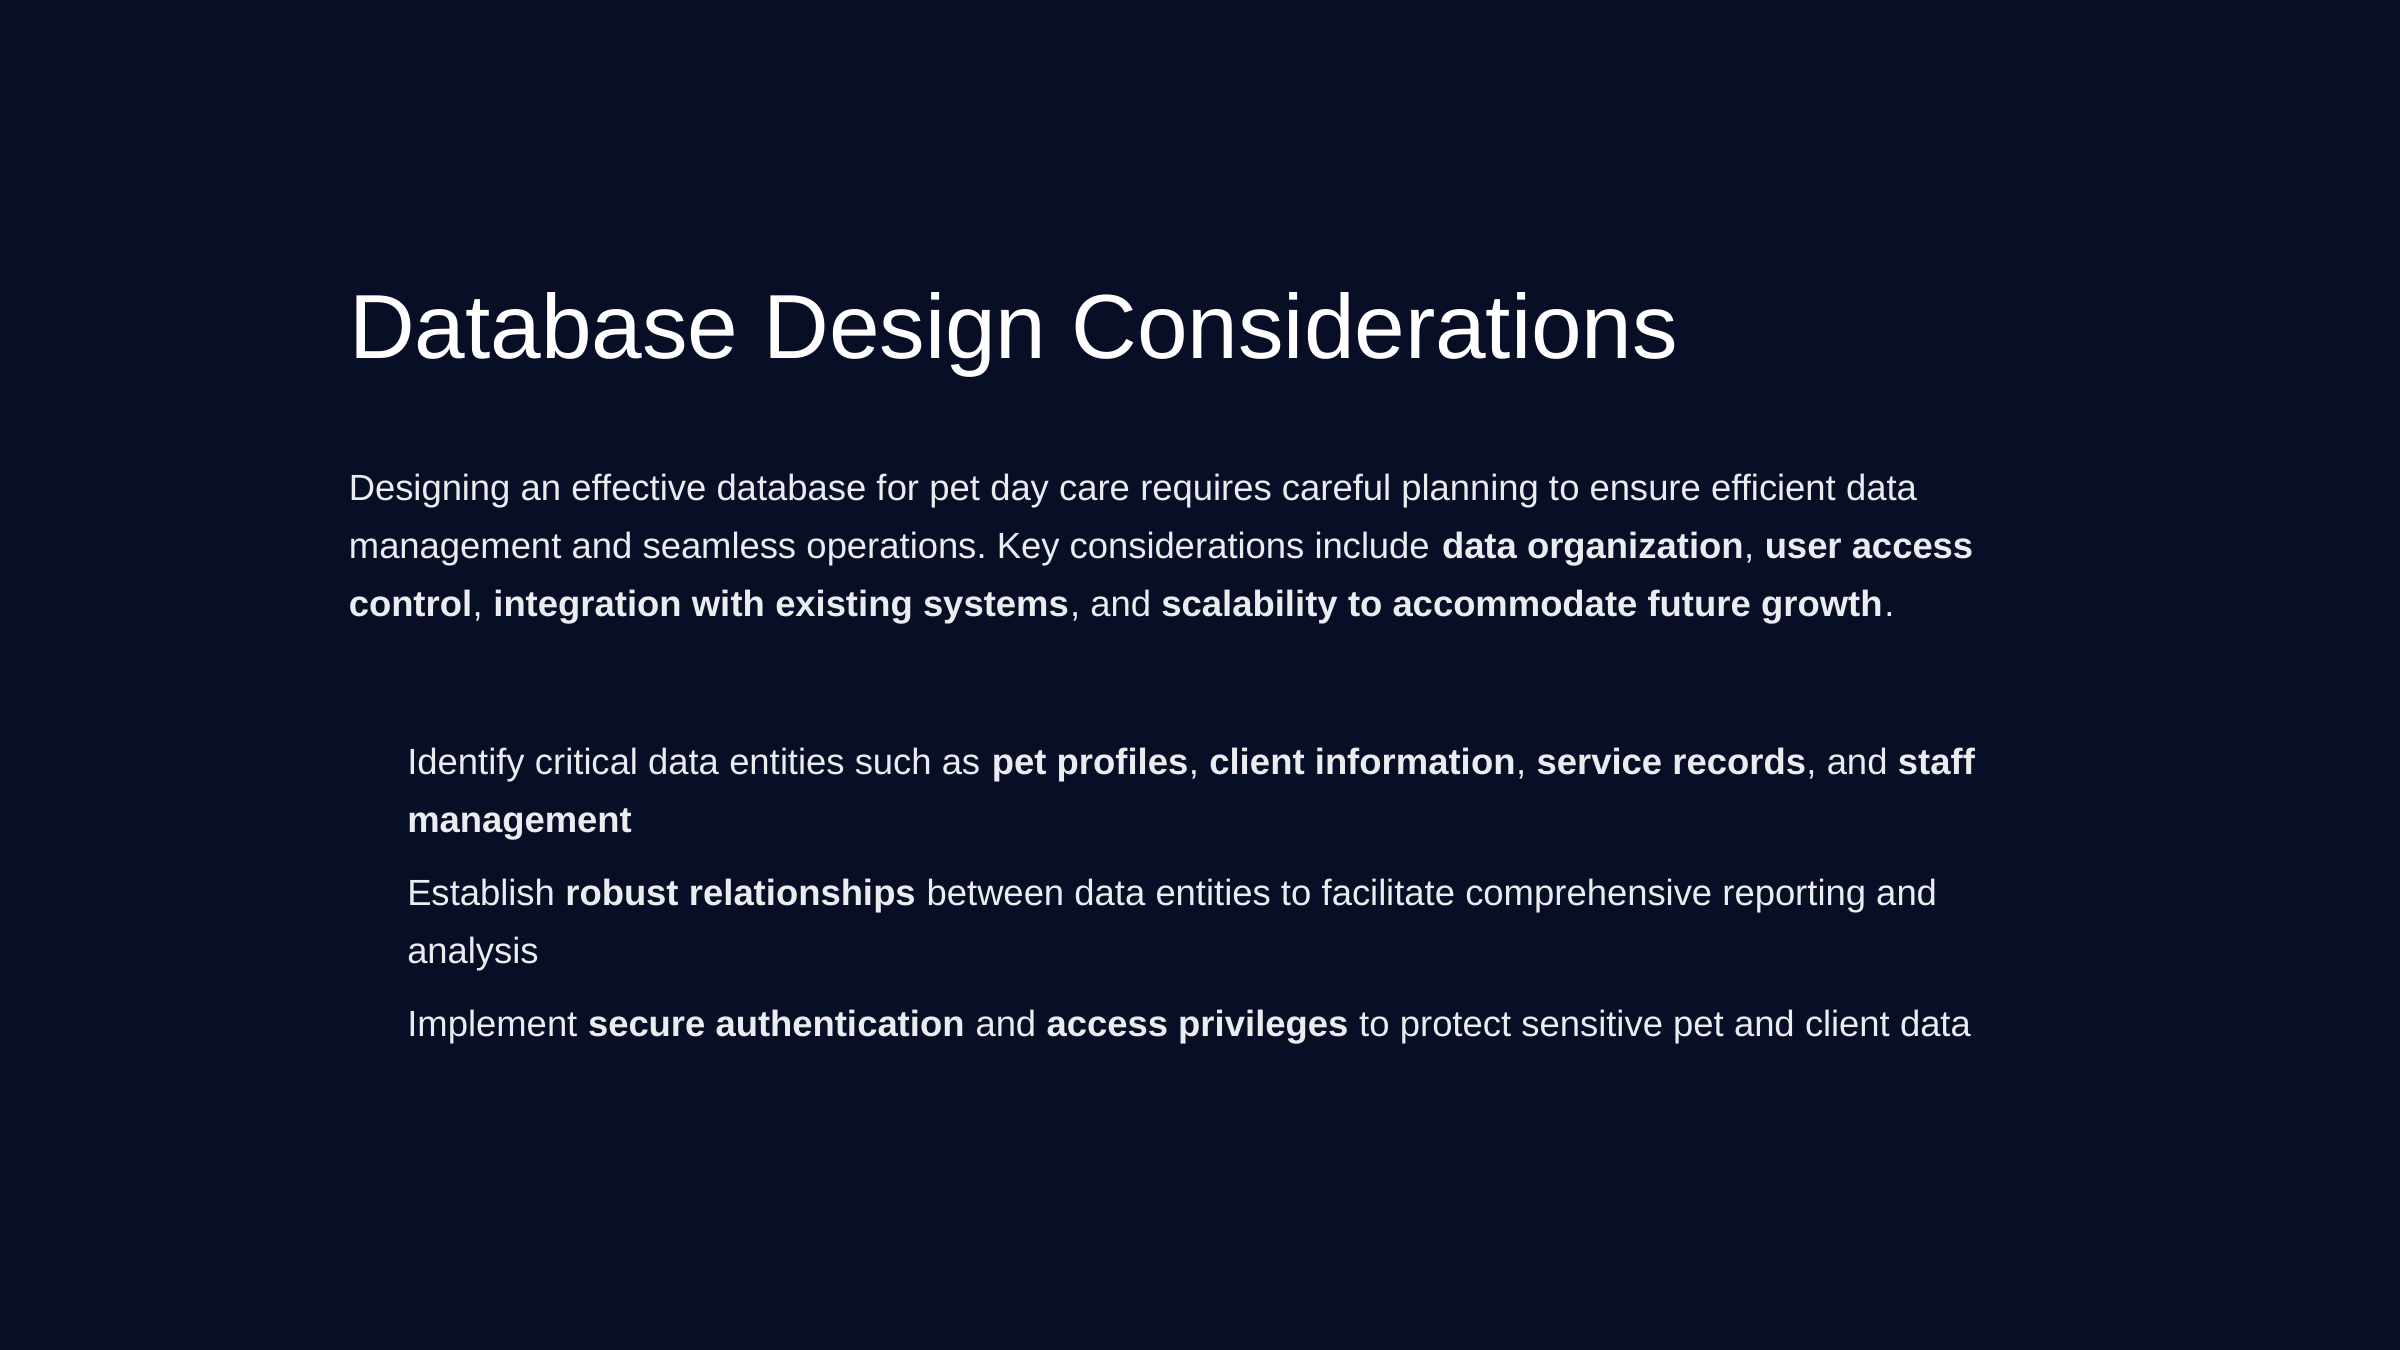

Database Design Considerations
Designing an effective database for pet day care requires careful planning to ensure efficient data management and seamless operations. Key considerations include data organization, user access control, integration with existing systems, and scalability to accommodate future growth.
Identify critical data entities such as pet profiles, client information, service records, and staff management
Establish robust relationships between data entities to facilitate comprehensive reporting and analysis
Implement secure authentication and access privileges to protect sensitive pet and client data